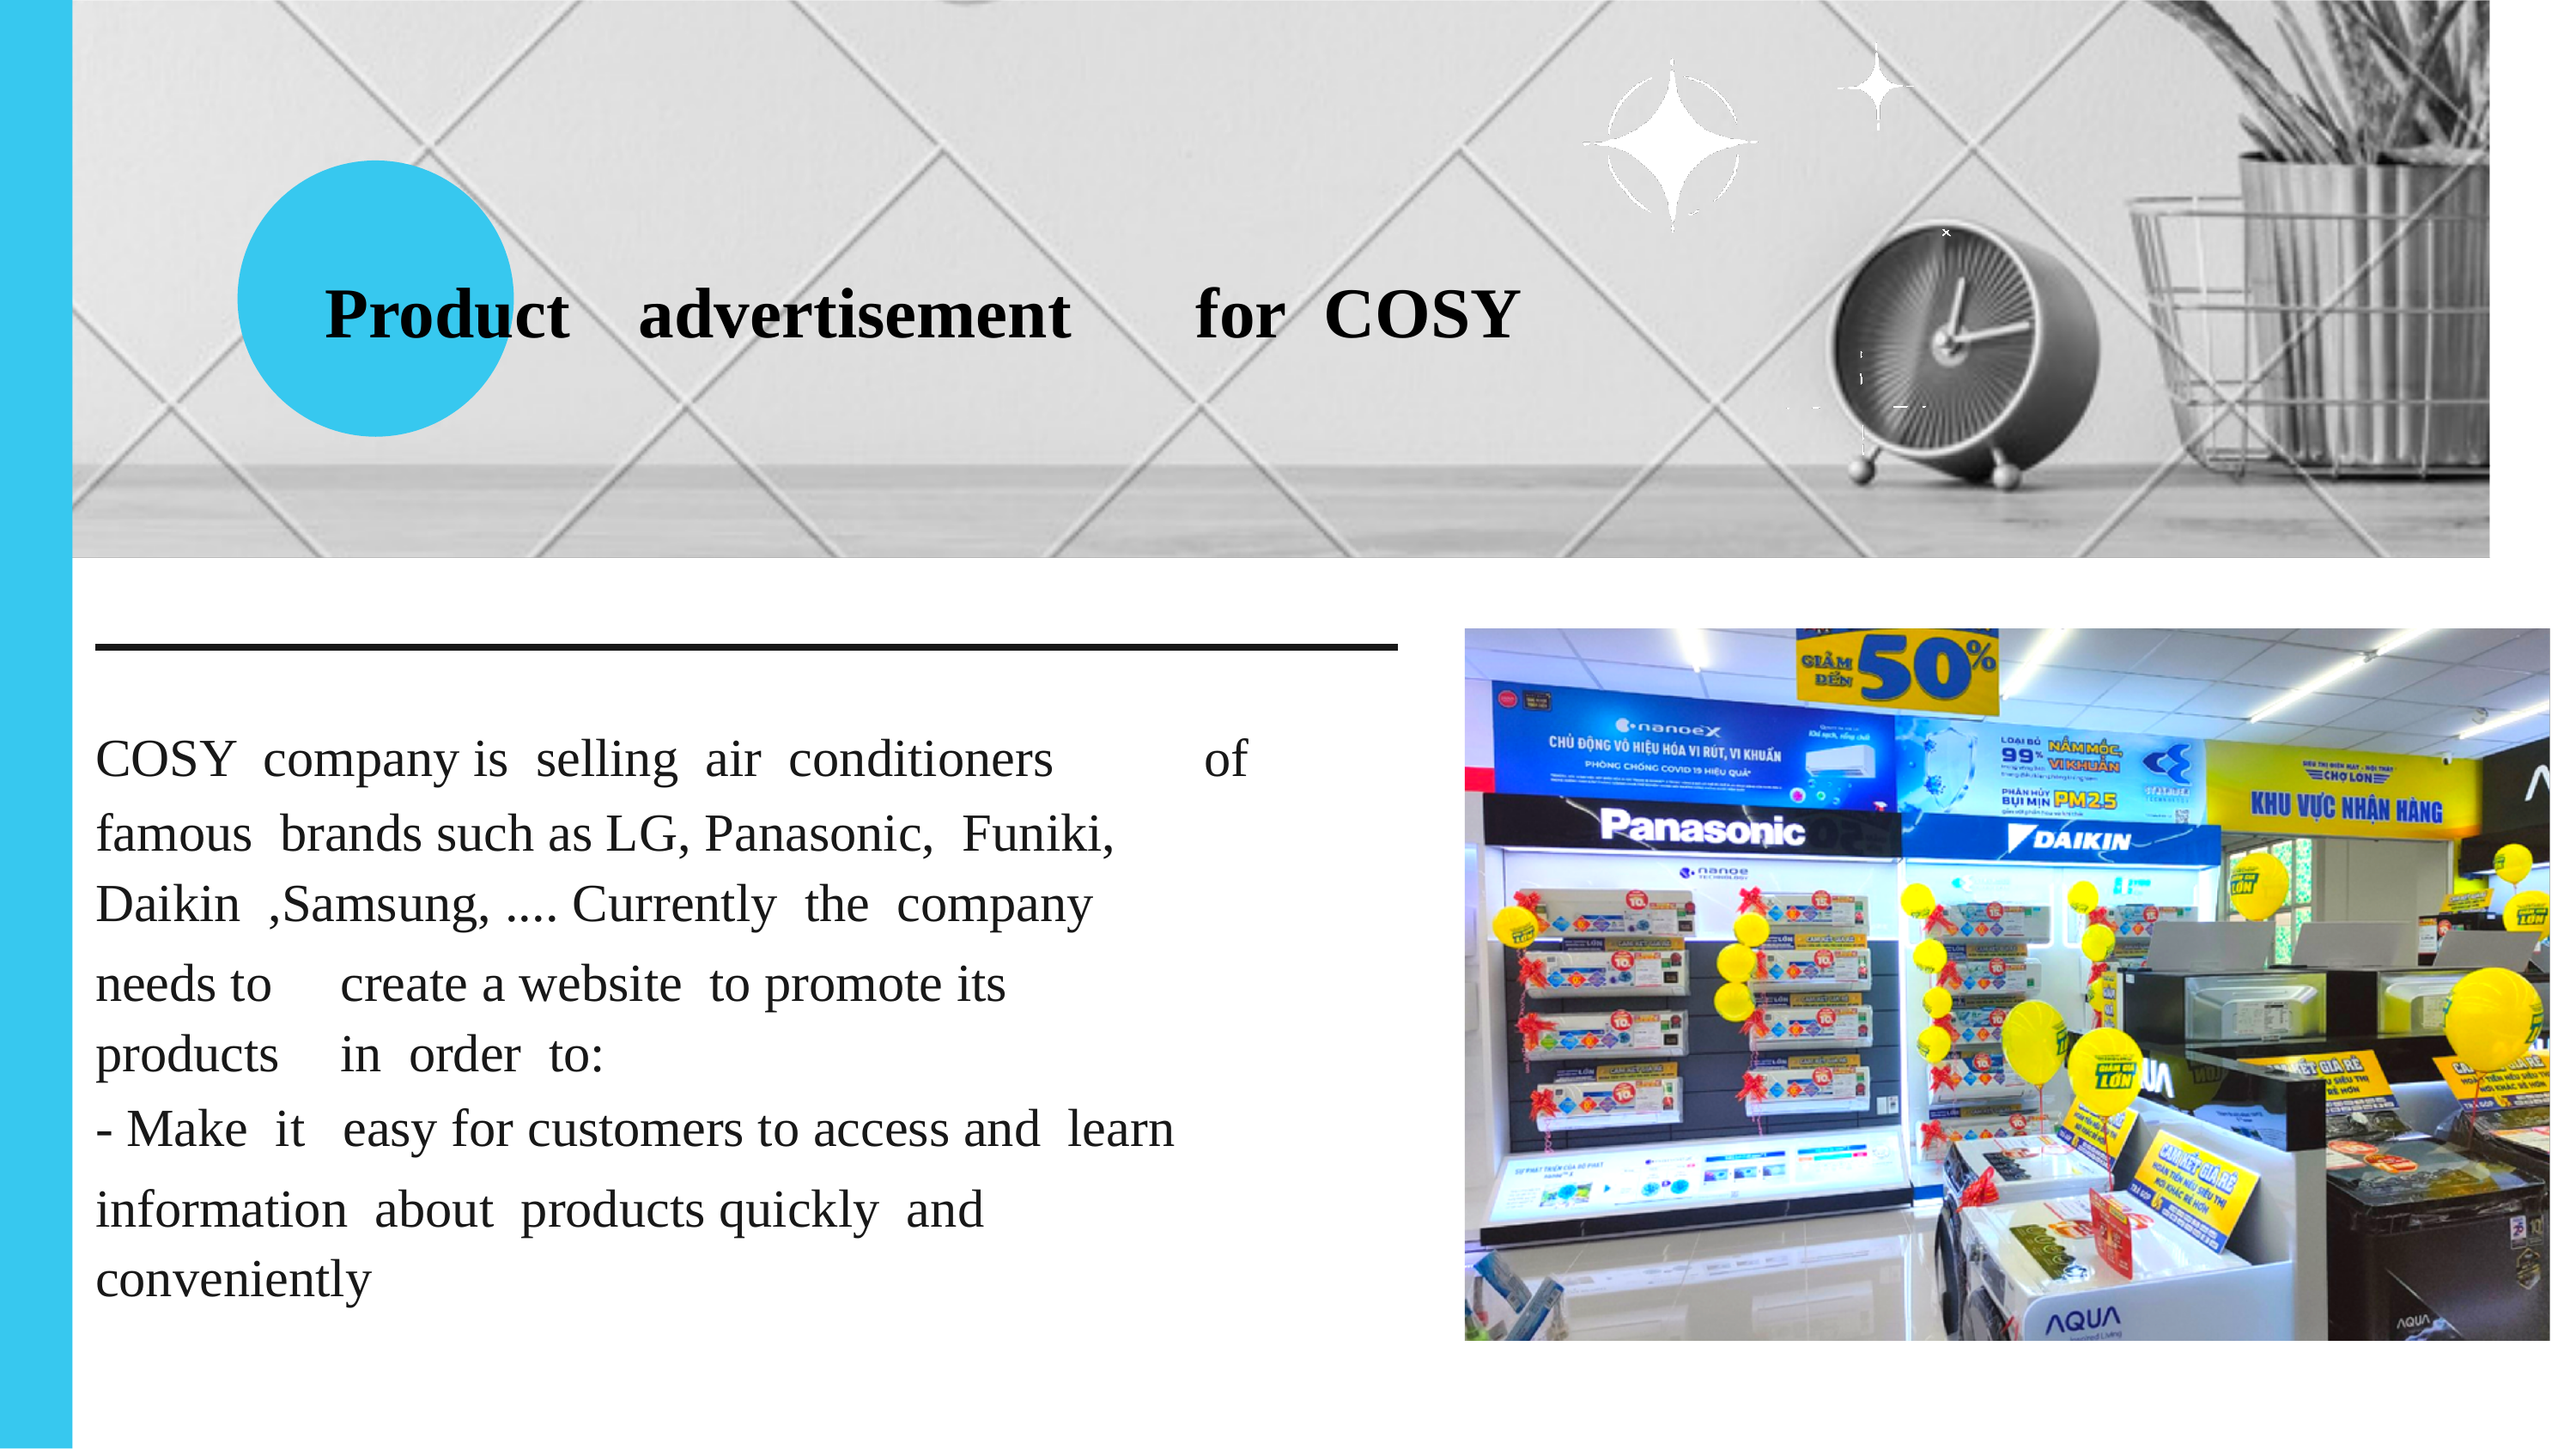

Product
advertisement
for
COSY

COSY  company is  selling  air  conditioners
of
famous  brands such as LG, Panasonic,  Funiki,
Daikin  ,Samsung, .... Currently  the  company
needs to
products
- Make  it
create a website  to promote its
in  order  to:
easy for customers to access and  learn
information  about  products quickly  and
conveniently